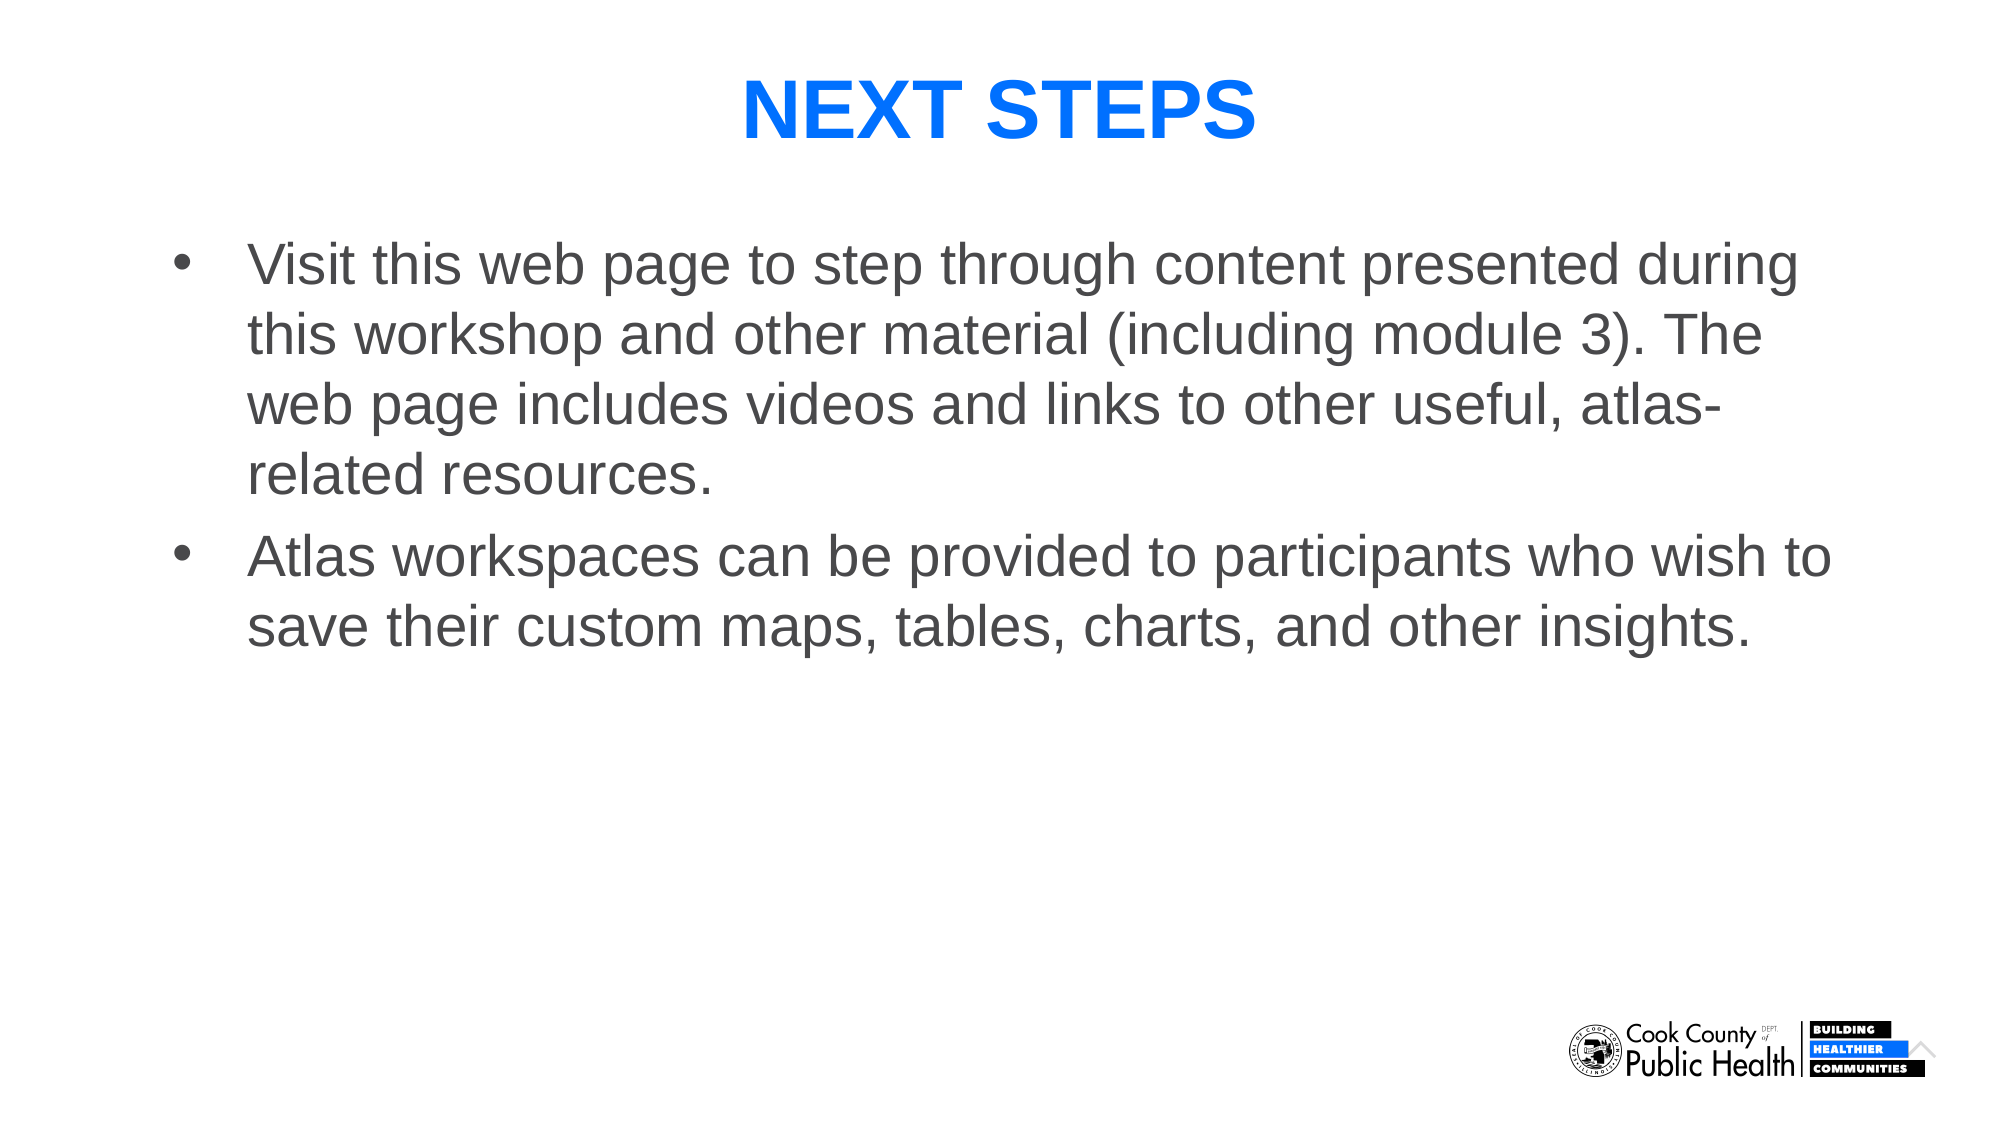

NEXT STEPS
Visit this web page to step through content presented during this workshop and other material (including module 3). The web page includes videos and links to other useful, atlas-related resources.
Atlas workspaces can be provided to participants who wish to save their custom maps, tables, charts, and other insights.